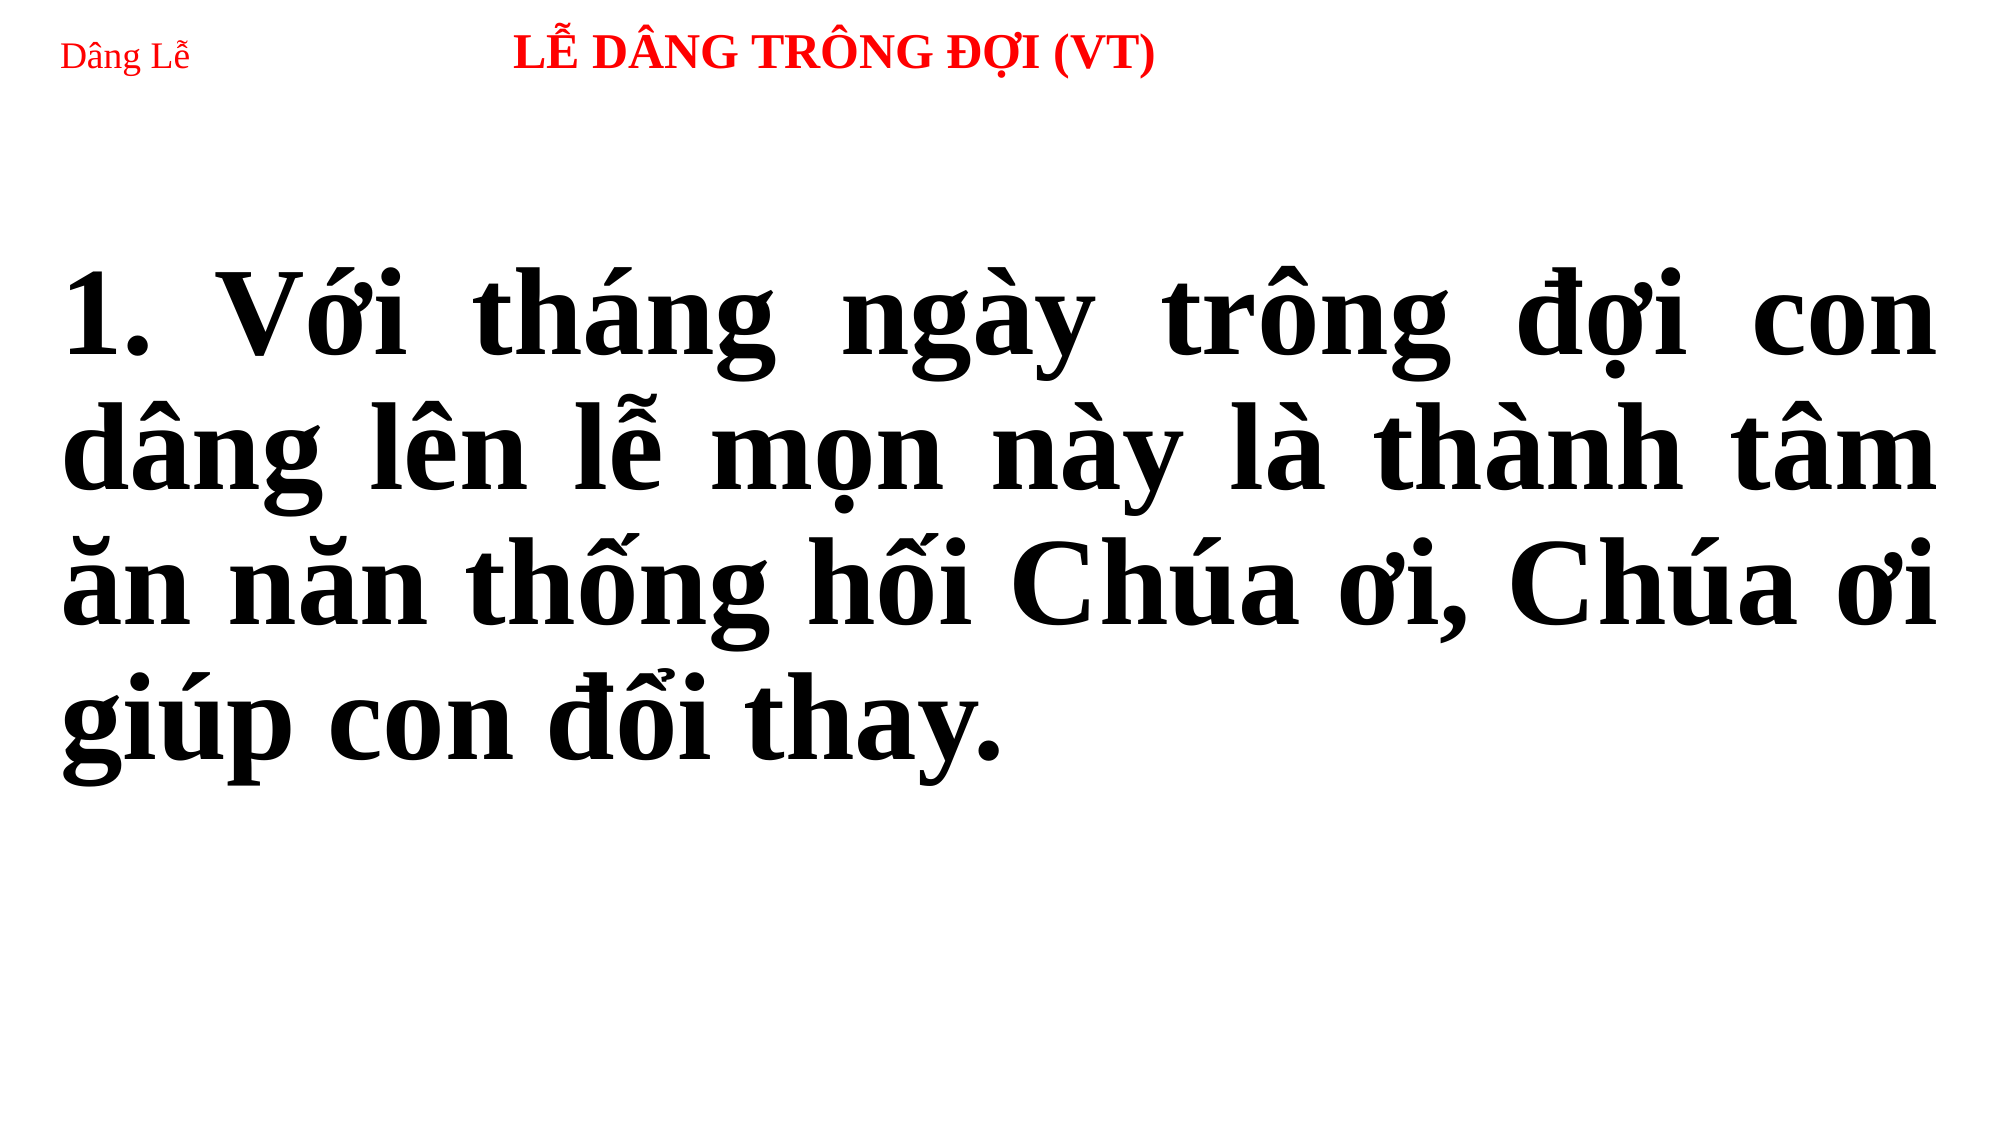

# Dâng Lễ                                  LỄ DÂNG TRÔNG ĐỢI (VT)
1. Với tháng ngày trông đợi con dâng lên lễ mọn này là thành tâm ăn năn thống hối Chúa ơi, Chúa ơi giúp con đổi thay.